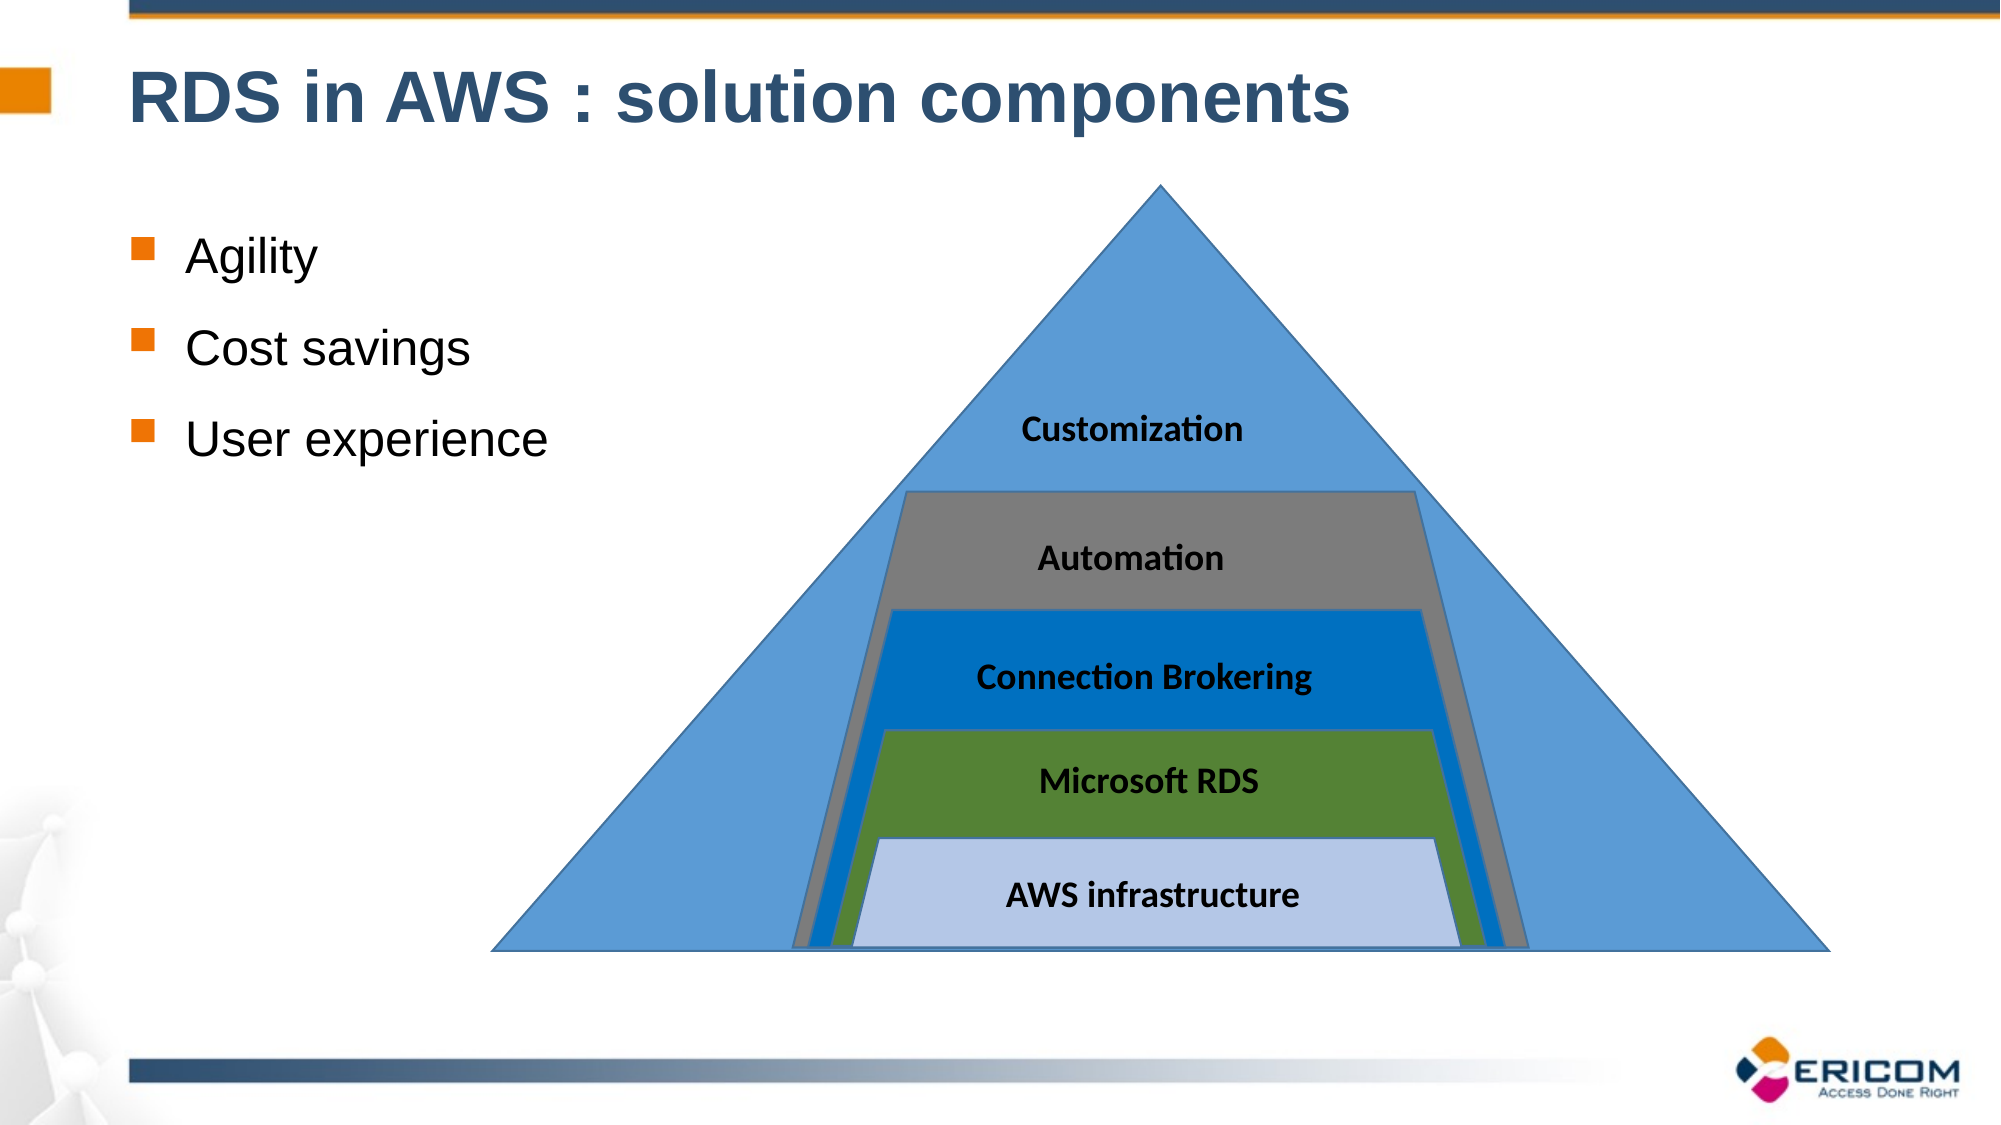

# RDS in AWS : solution components

Agility
Cost savings
User experience
Customization

Automation

Connection Brokering

Microsoft RDS

AWS infrastructure